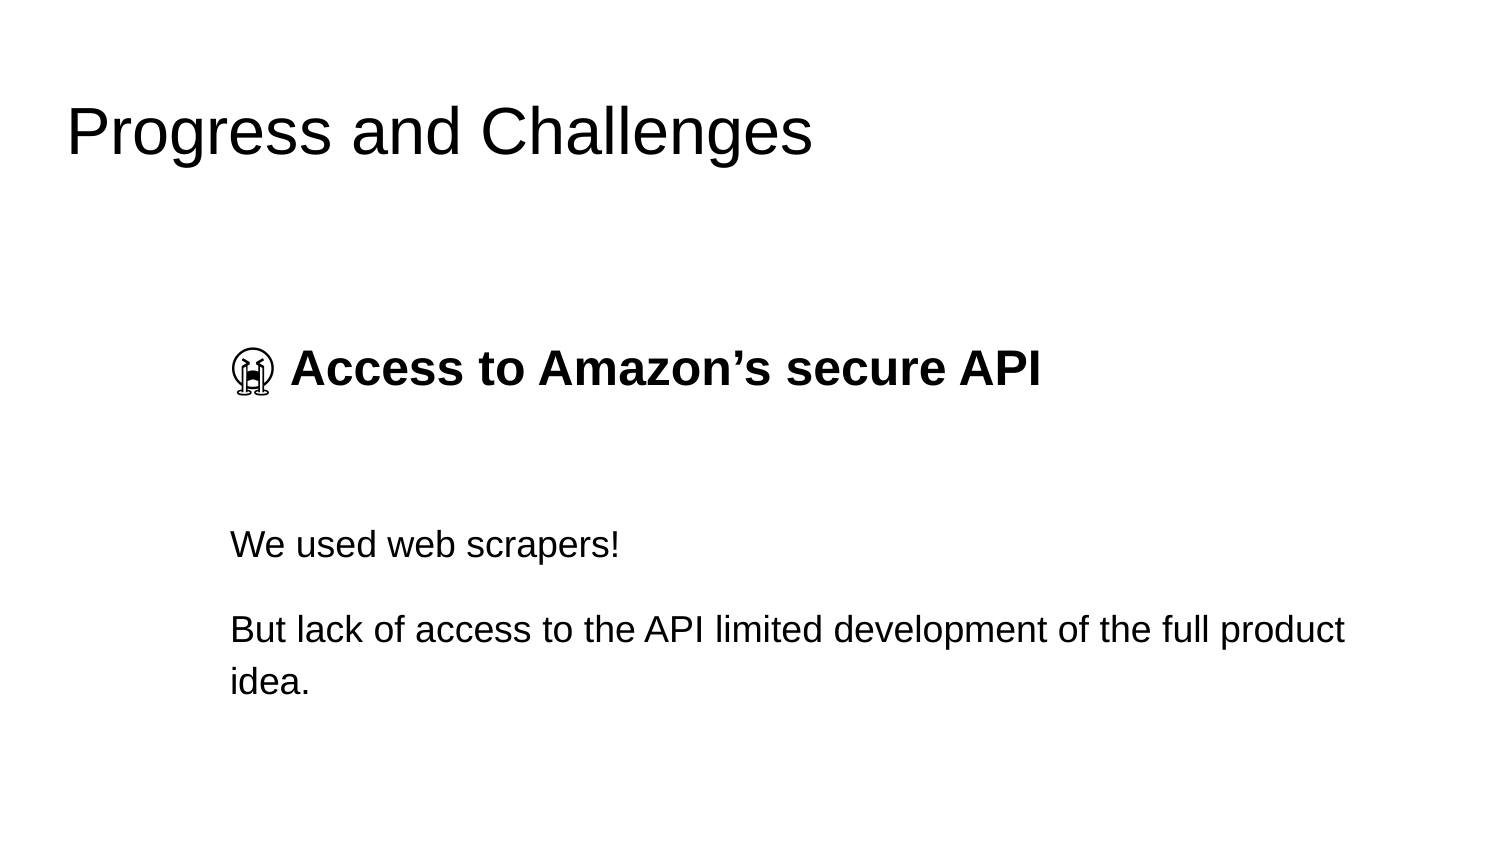

# Progress and Challenges

😭 Access to Amazon’s secure API

We used web scrapers!
But lack of access to the API limited development of the full product idea.